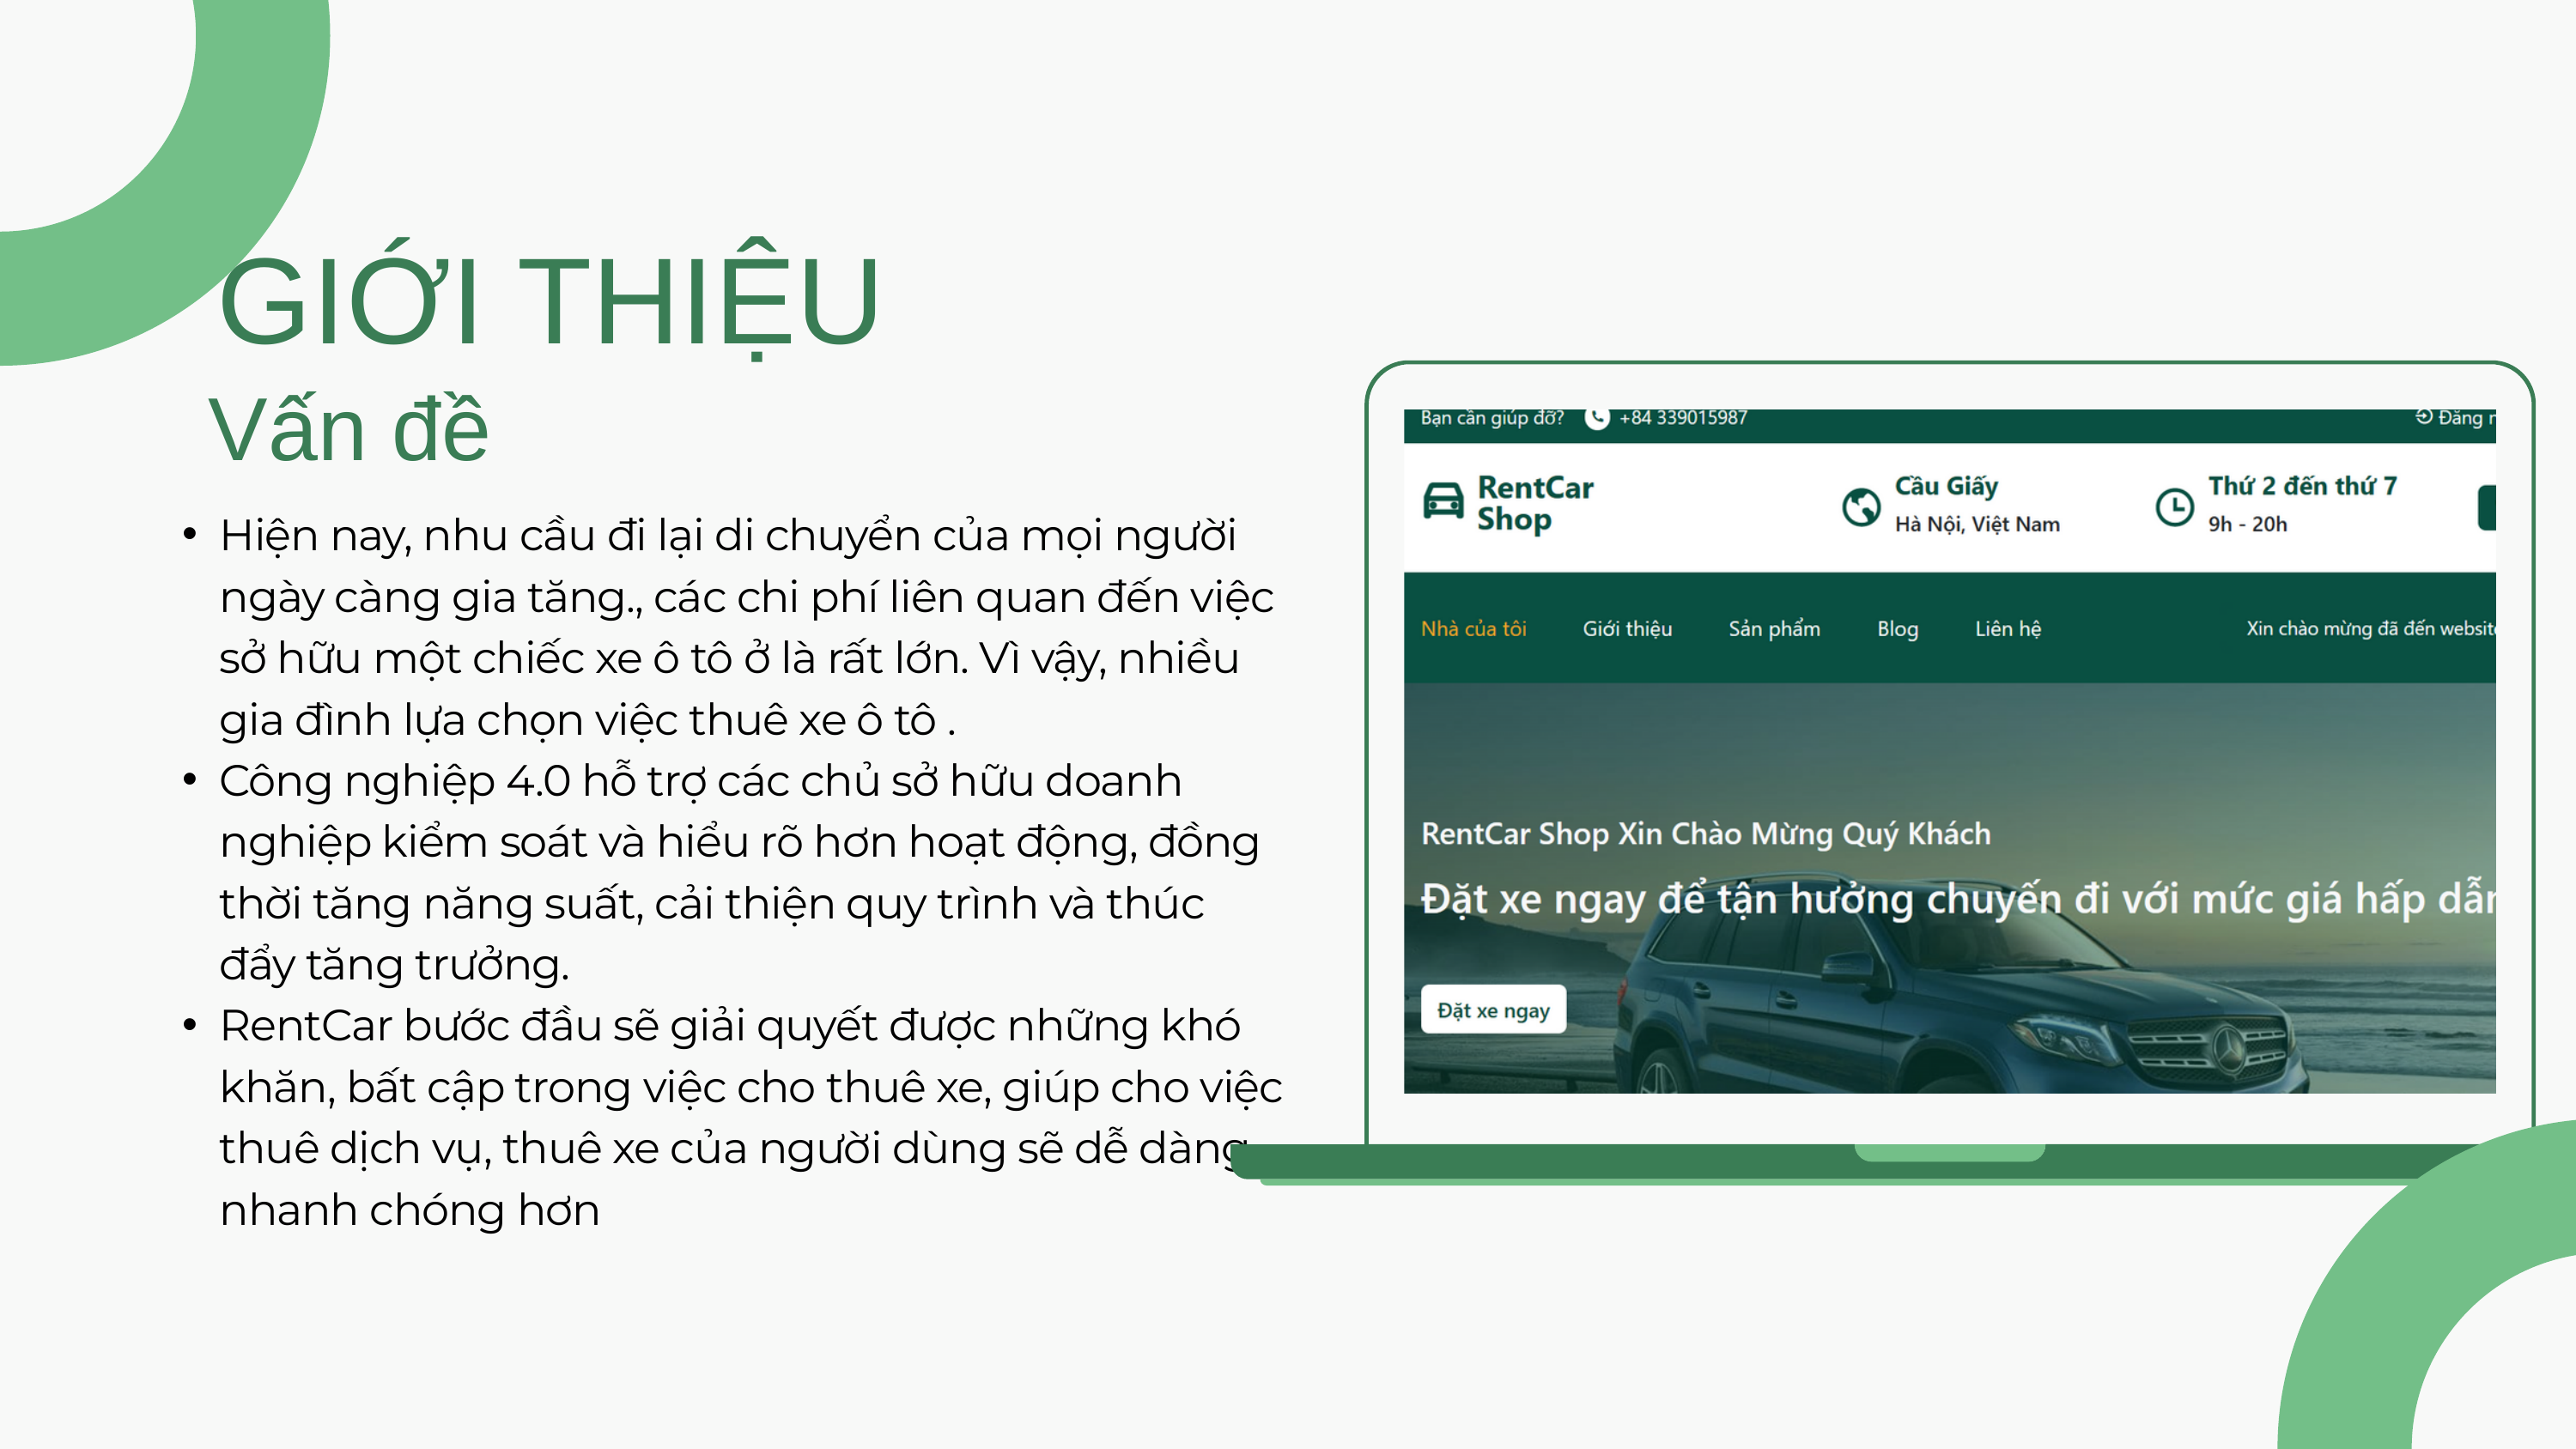

GIỚI THIỆU
Vấn đề

Hiện nay, nhu cầu đi lại di chuyển của mọi người ngày càng gia tăng., các chi phí liên quan đến việc sở hữu một chiếc xe ô tô ở là rất lớn. Vì vậy, nhiều gia đình lựa chọn việc thuê xe ô tô .
Công nghiệp 4.0 hỗ trợ các chủ sở hữu doanh nghiệp kiểm soát và hiểu rõ hơn hoạt động, đồng thời tăng năng suất, cải thiện quy trình và thúc đẩy tăng trưởng.
RentCar bước đầu sẽ giải quyết được những khó khăn, bất cập trong việc cho thuê xe, giúp cho việc thuê dịch vụ, thuê xe của người dùng sẽ dễ dàng, nhanh chóng hơn